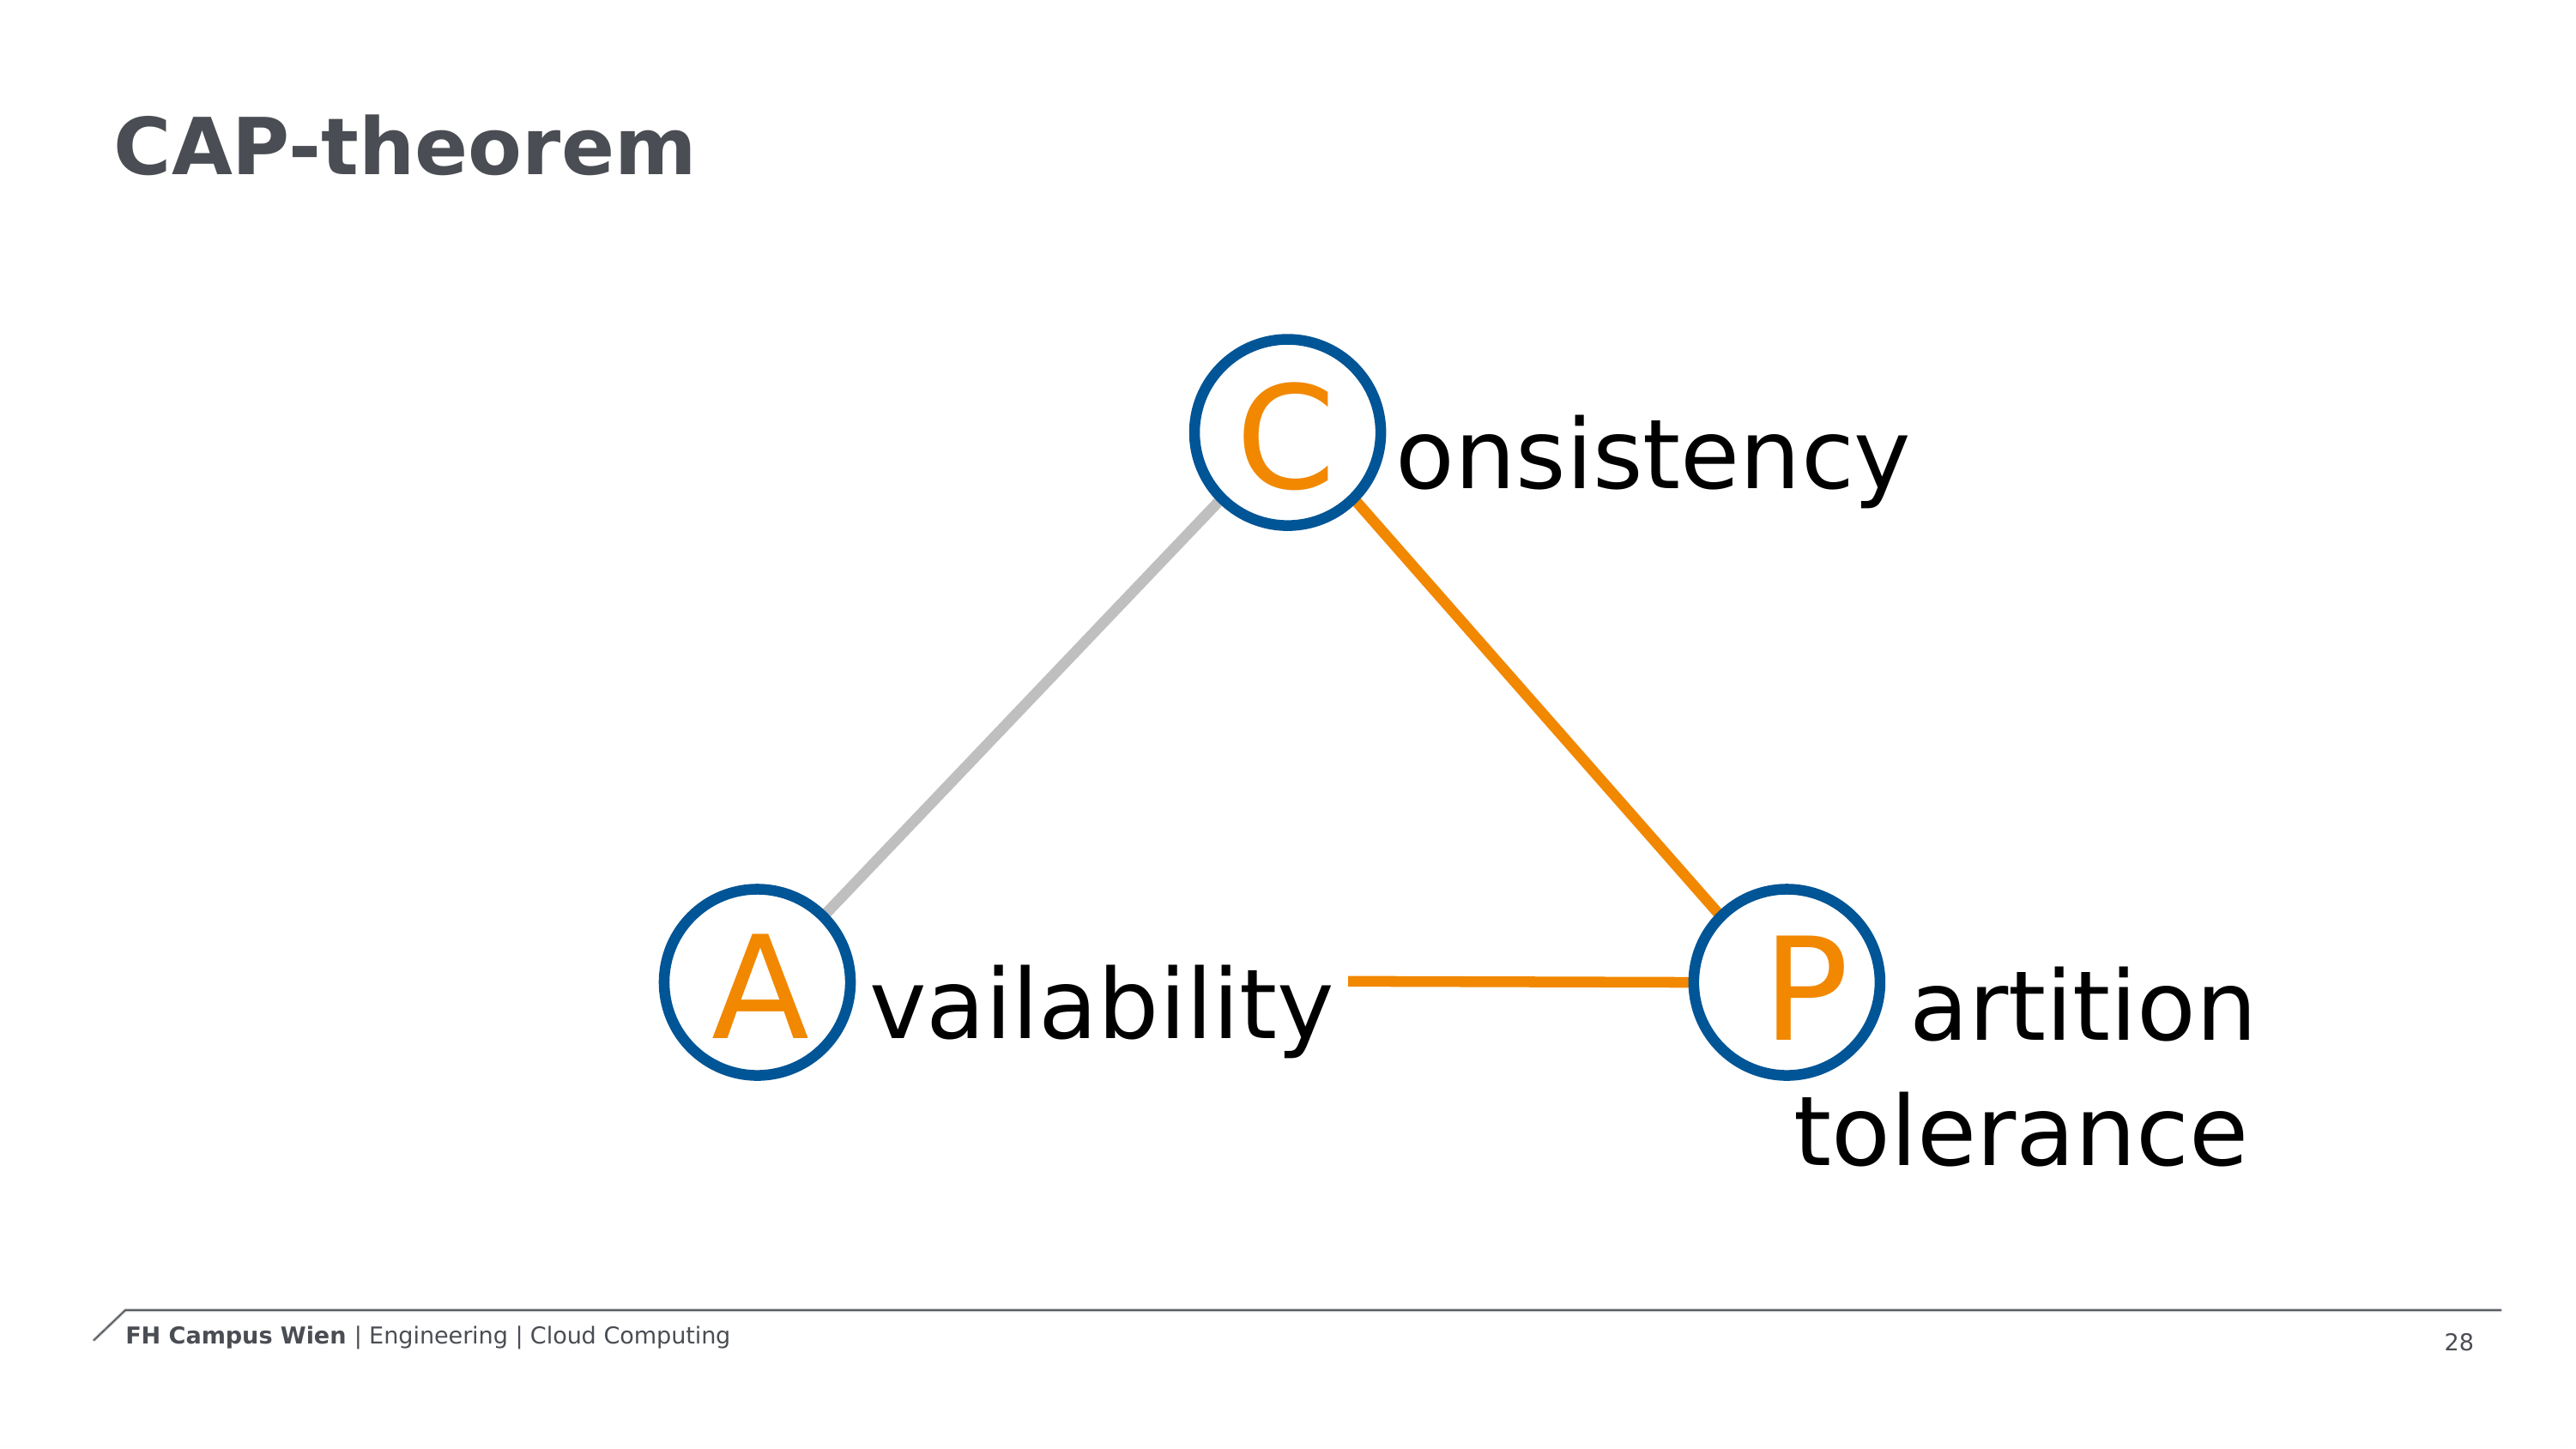

# CAP-theorem

C    onsistency
A    vailability

P    artition
 tolerance